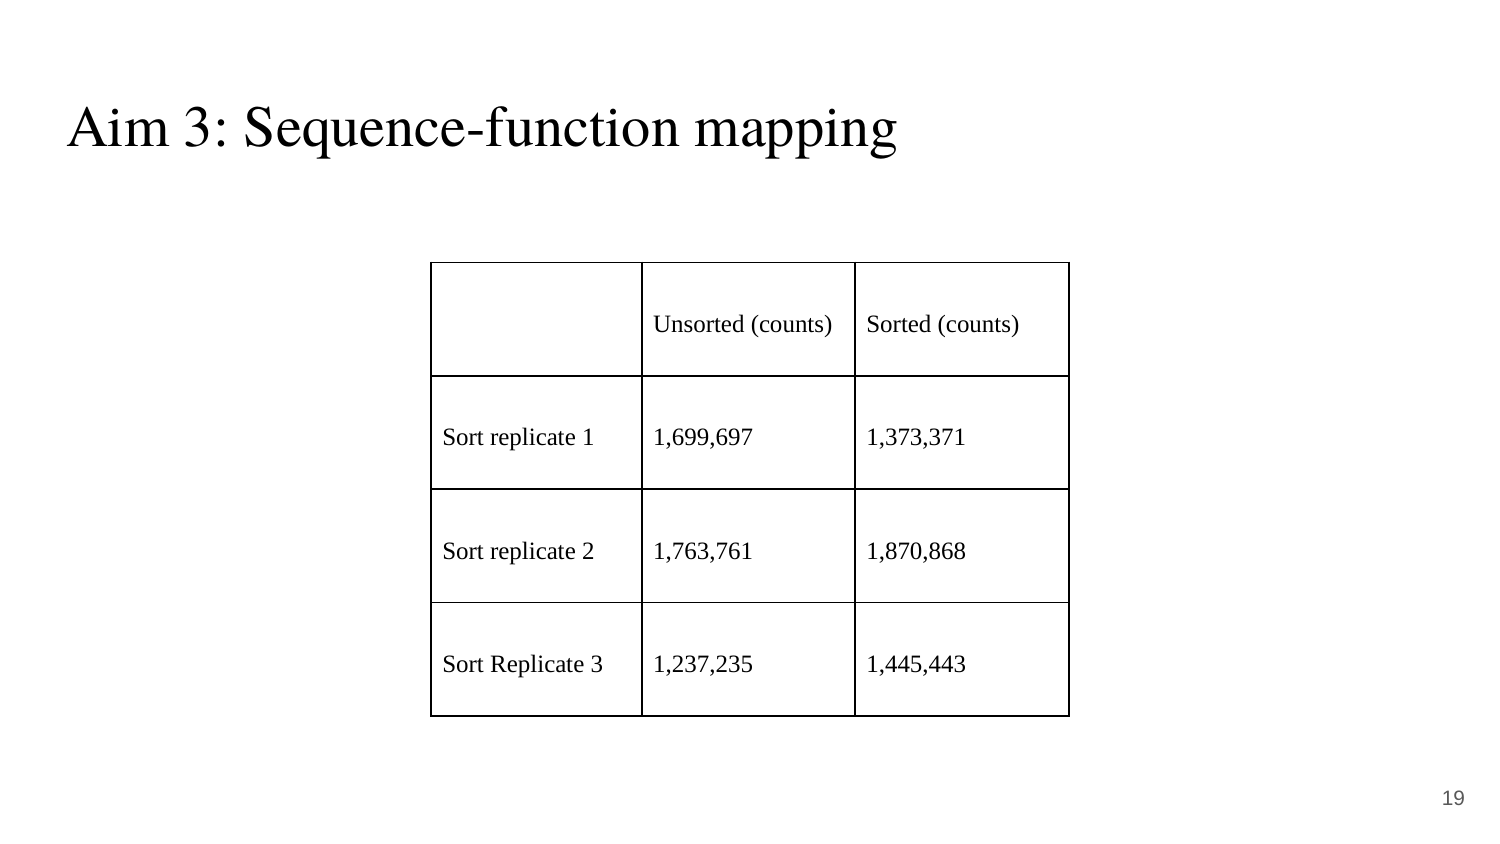

# Aim 3: Sequence-function mapping
|  | Unsorted (counts) | Sorted (counts) |
| --- | --- | --- |
| Sort replicate 1 | 1,699,697 | 1,373,371 |
| Sort replicate 2 | 1,763,761 | 1,870,868 |
| Sort Replicate 3 | 1,237,235 | 1,445,443 |
19